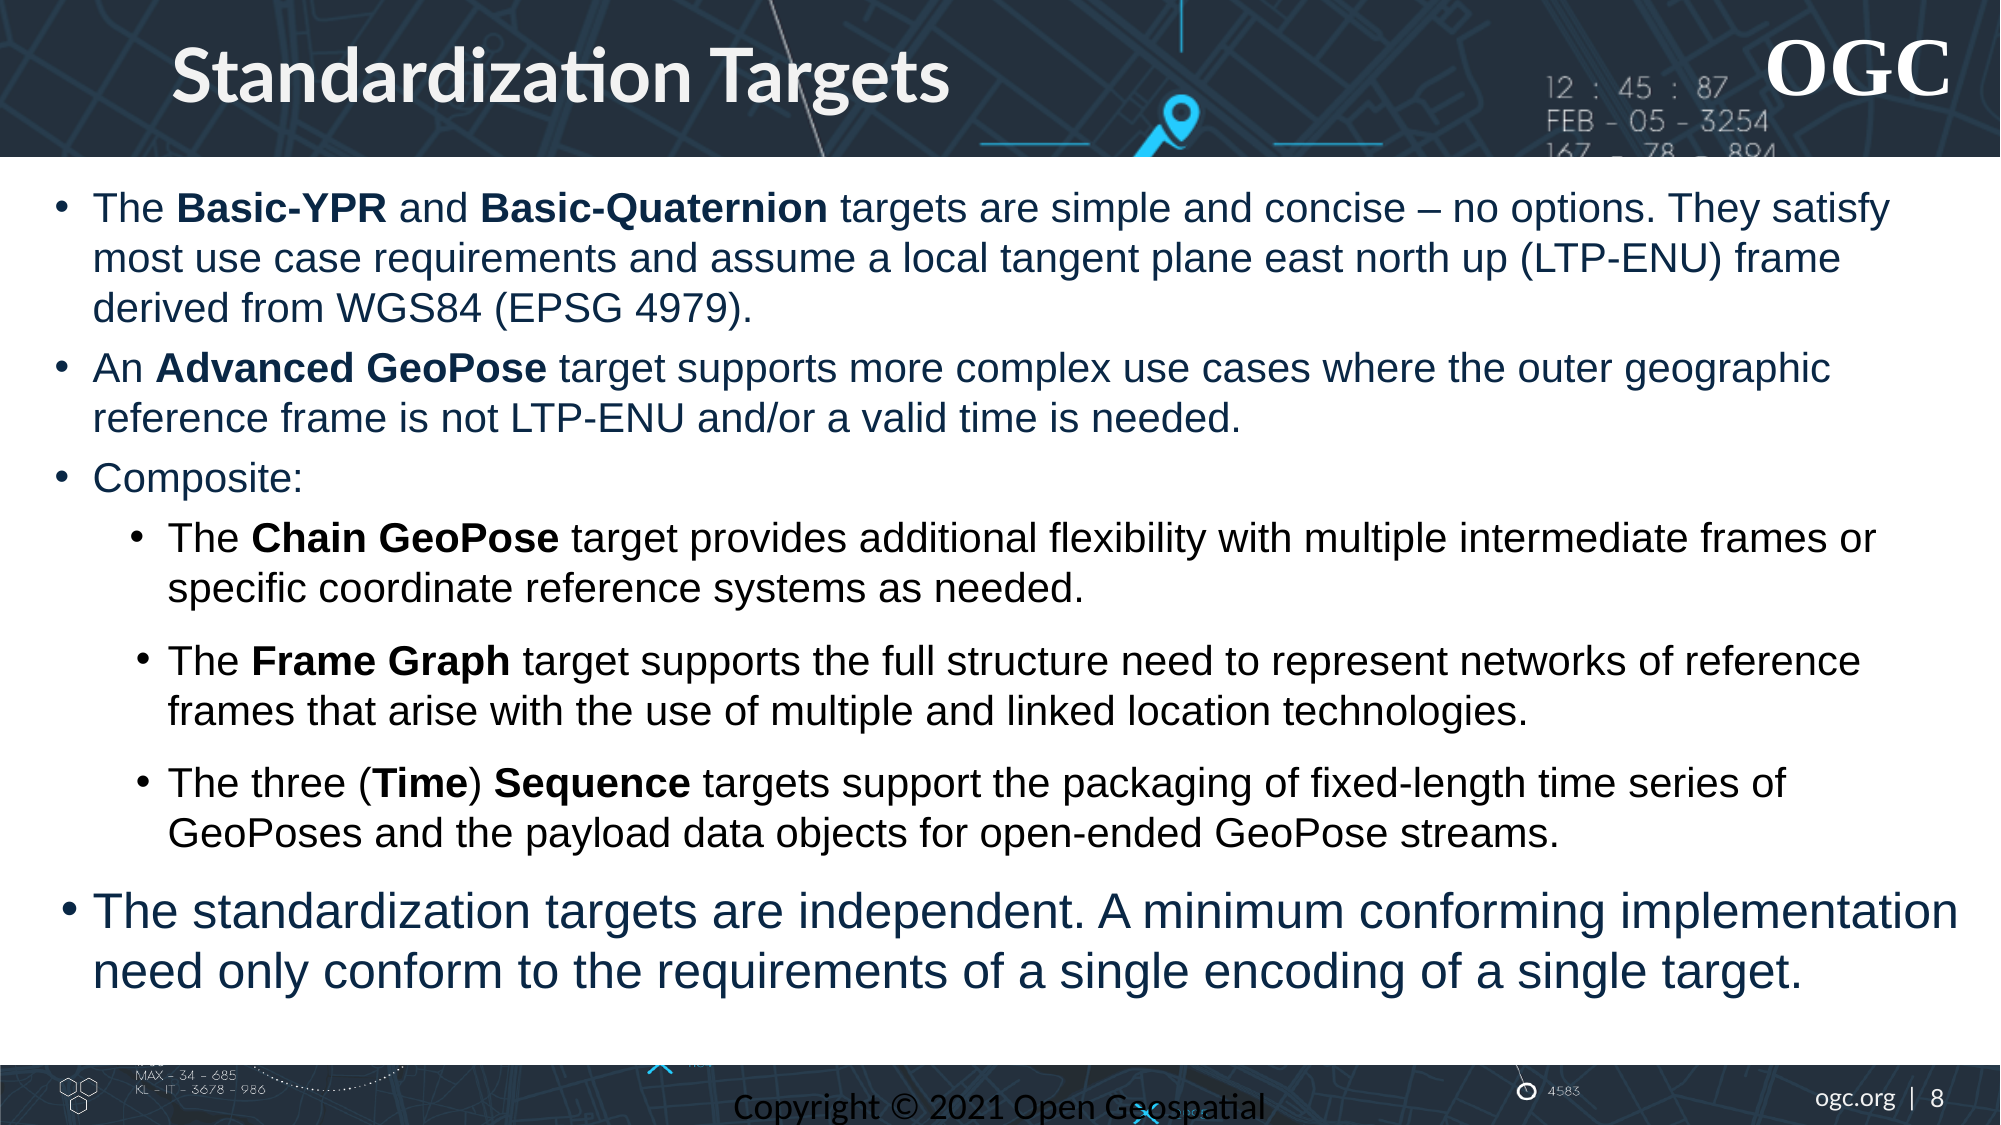

# Standardization Targets

The Basic-YPR and Basic-Quaternion targets are simple and concise – no options. They satisfy most use case requirements and assume a local tangent plane east north up (LTP-ENU) frame derived from WGS84 (EPSG 4979).
An Advanced GeoPose target supports more complex use cases where the outer geographic reference frame is not LTP-ENU and/or a valid time is needed.
Composite:
The Chain GeoPose target provides additional flexibility with multiple intermediate frames or specific coordinate reference systems as needed.
The Frame Graph target supports the full structure need to represent networks of reference frames that arise with the use of multiple and linked location technologies.
The three (Time) Sequence targets support the packaging of fixed-length time series of GeoPoses and the payload data objects for open-ended GeoPose streams.
The standardization targets are independent. A minimum conforming implementation need only conform to the requirements of a single encoding of a single target.

8
Copyright © 2021 Open Geospatial Consortium